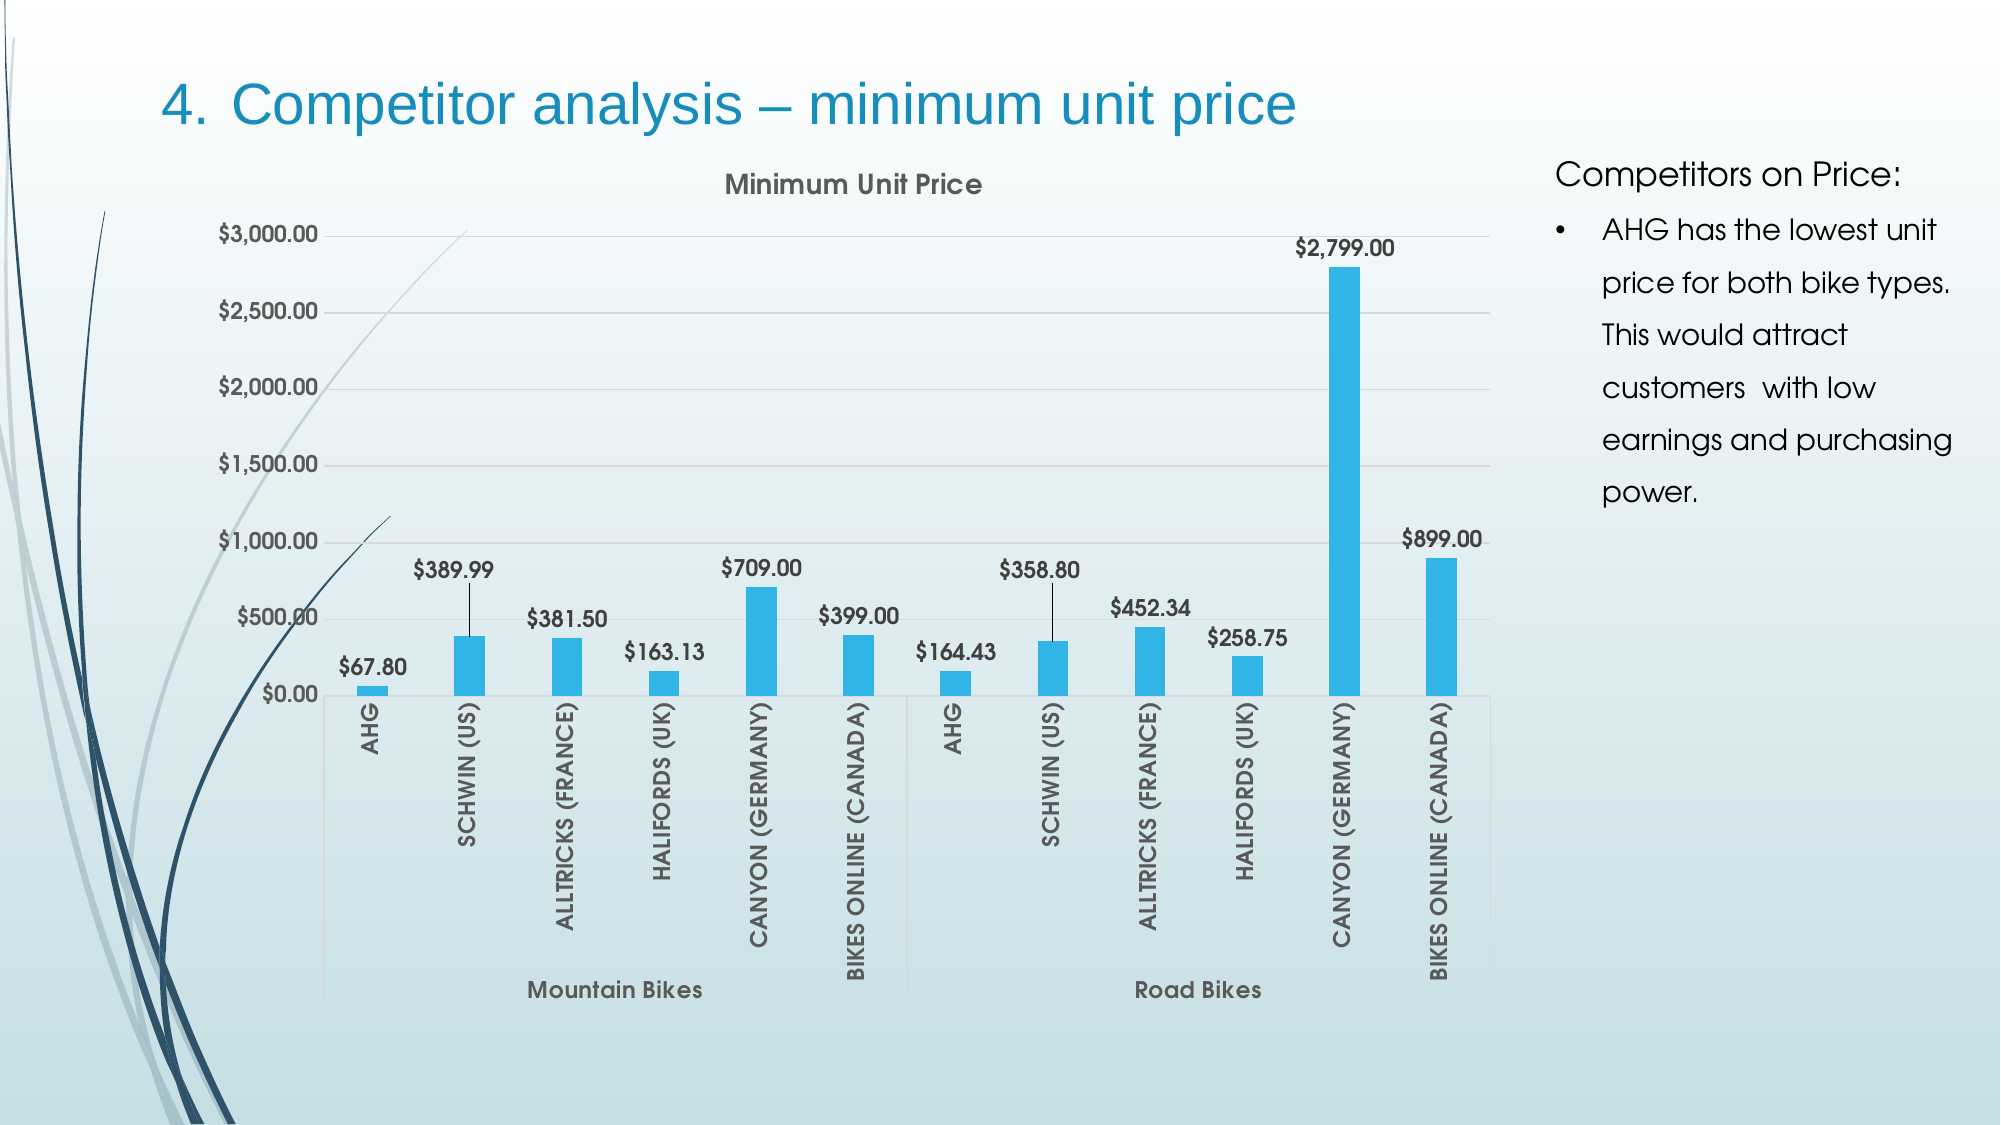

# 4. Competitor analysis – minimum unit price

### Chart: Minimum Unit Price

| Category | Lowest Price |
|---|---|
| AHG | 67.7988 |
| SCHWIN (US) | 389.99 |
| ALLTRICKS (FRANCE) | 381.5 |
| HALIFORDS (UK) | 163.13 |
| CANYON (GERMANY) | 709.0 |
| BIKES ONLINE (CANADA) | 399.0 |
| AHG | 164.4279 |
| SCHWIN (US) | 358.8 |
| ALLTRICKS (FRANCE) | 452.34 |
| HALIFORDS (UK) | 258.75 |
| CANYON (GERMANY) | 2799.0 |
| BIKES ONLINE (CANADA) | 899.0 |
Competitors on Price:
AHG has the lowest unit price for both bike types. This would attract customers  with low earnings and purchasing power.